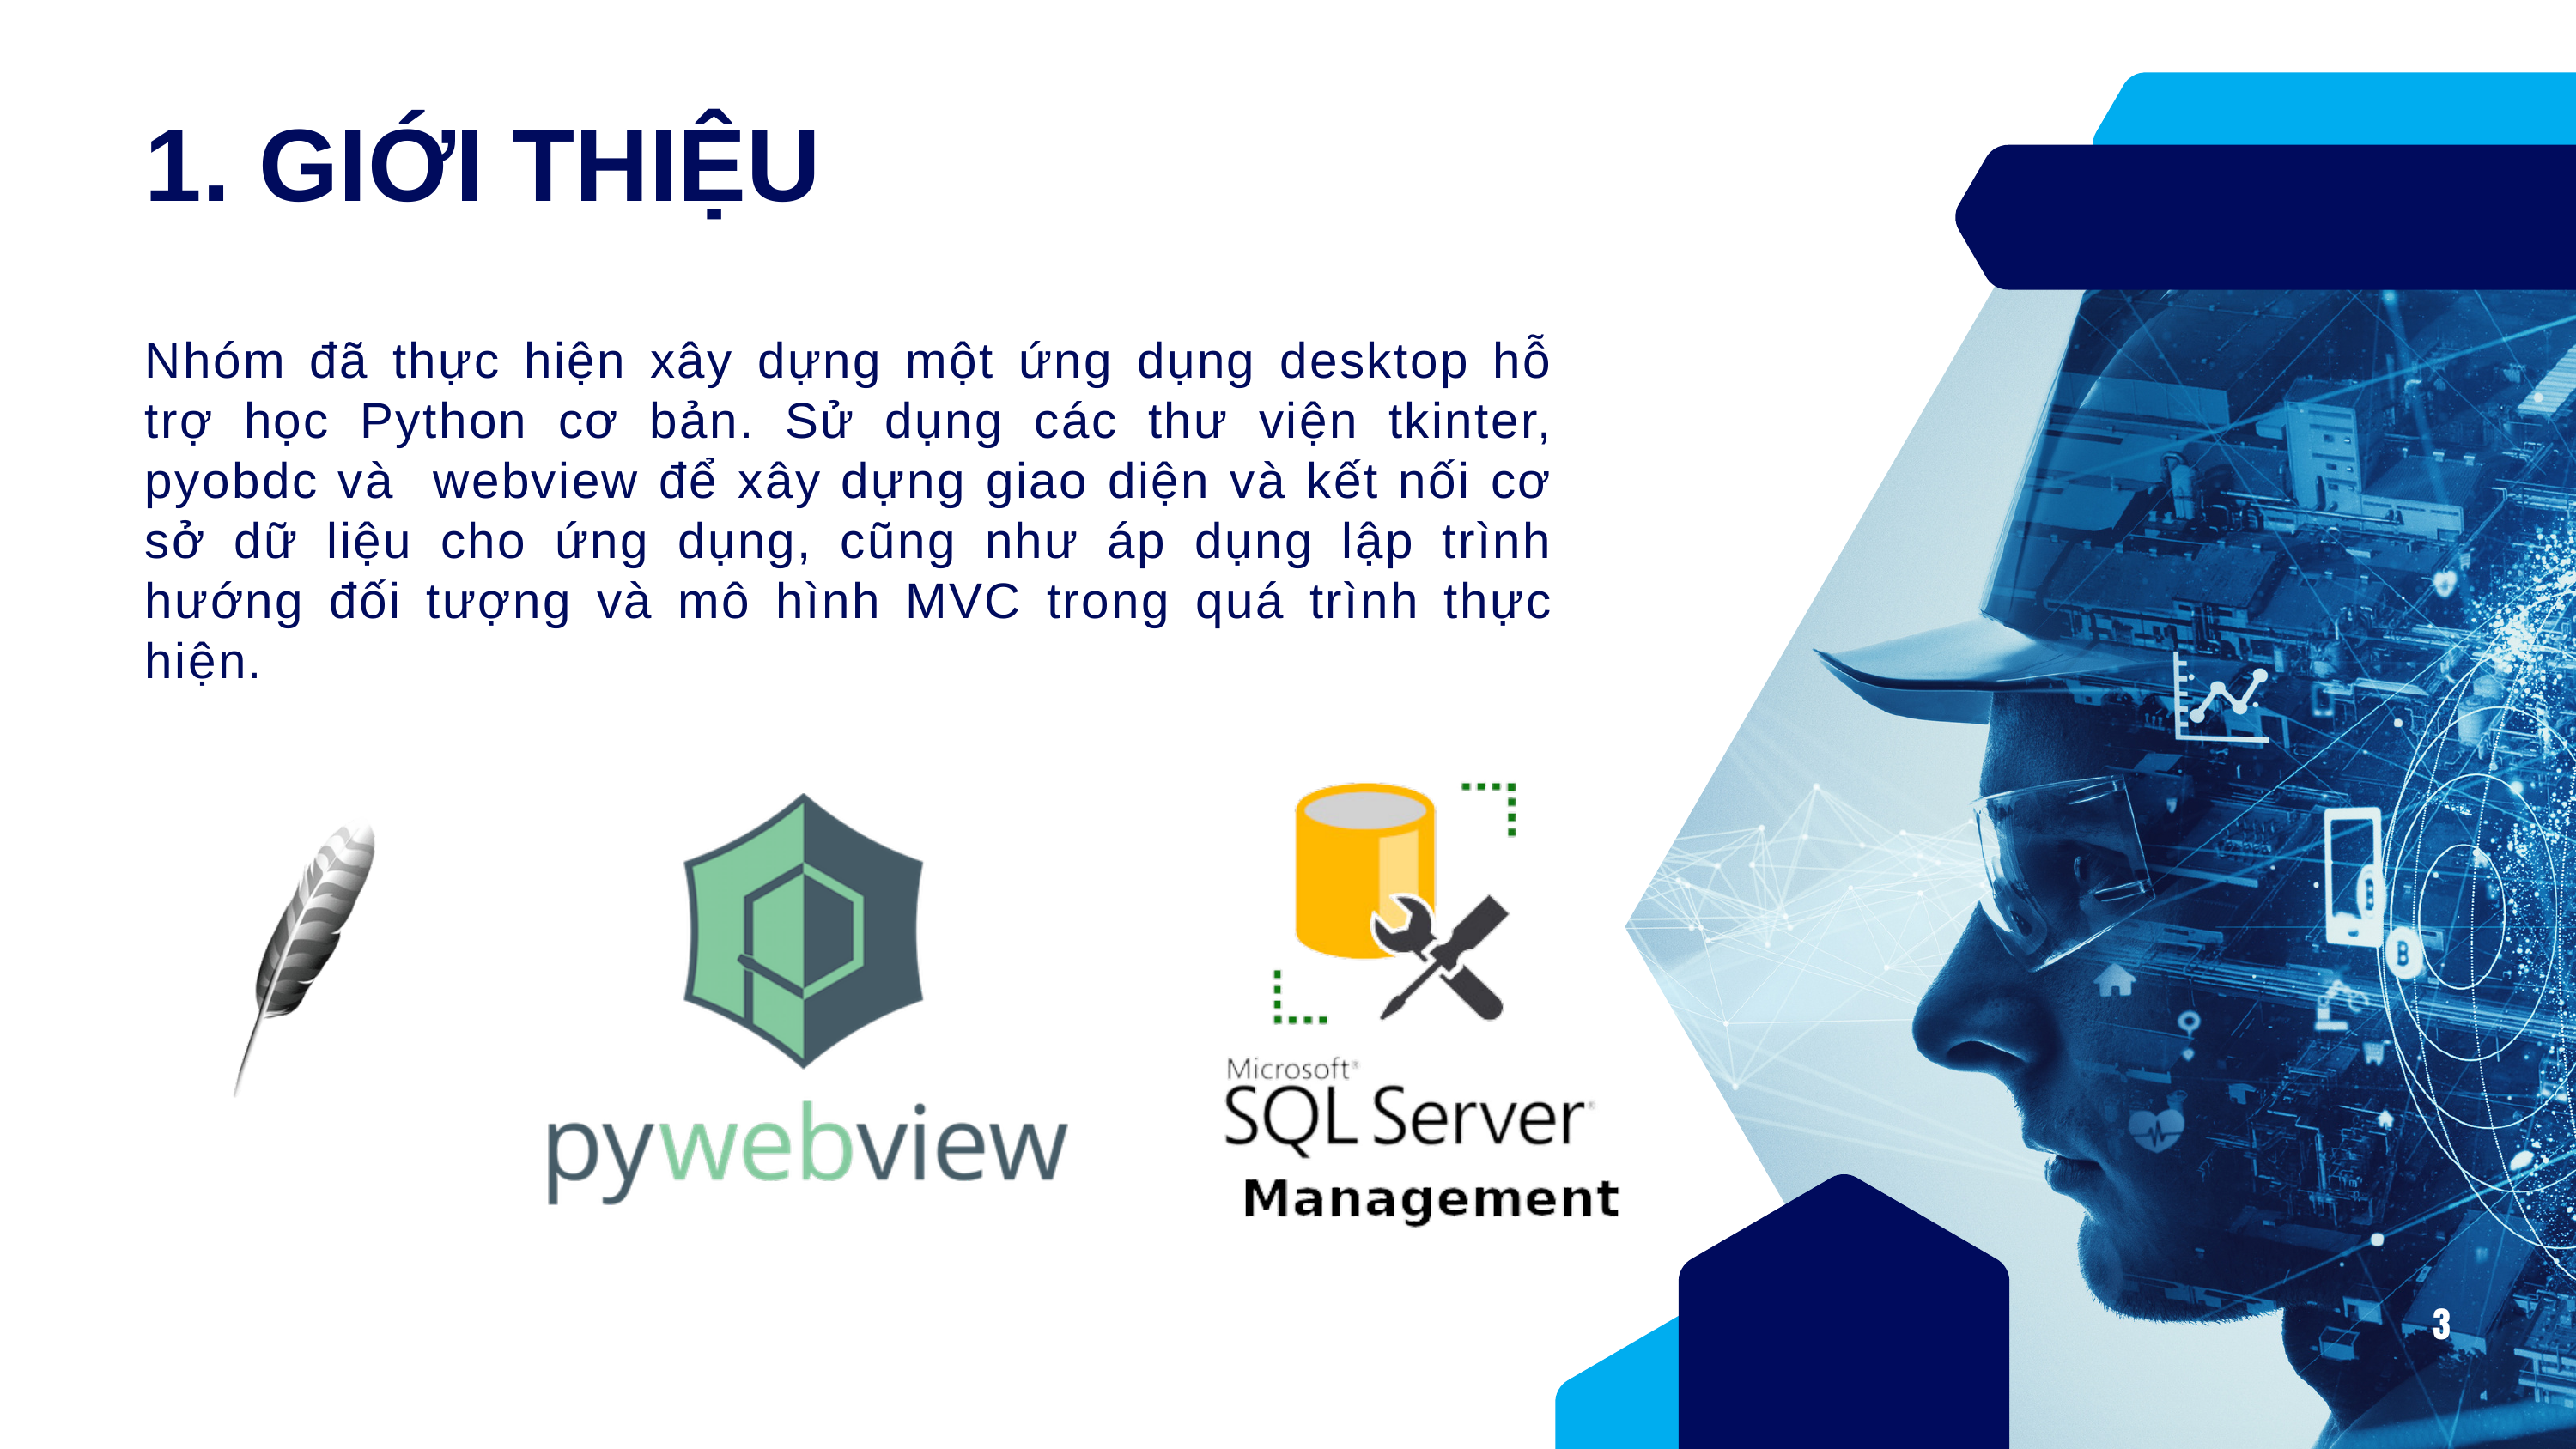

1. GIỚI THIỆU

Nhóm đã thực hiện xây dựng một ứng dụng desktop hỗ trợ học Python cơ bản. Sử dụng các thư viện tkinter, pyobdc và  webview để xây dựng giao diện và kết nối cơ sở dữ liệu cho ứng dụng, cũng như áp dụng lập trình hướng đối tượng và mô hình MVC trong quá trình thực hiện.

Tkinter

3